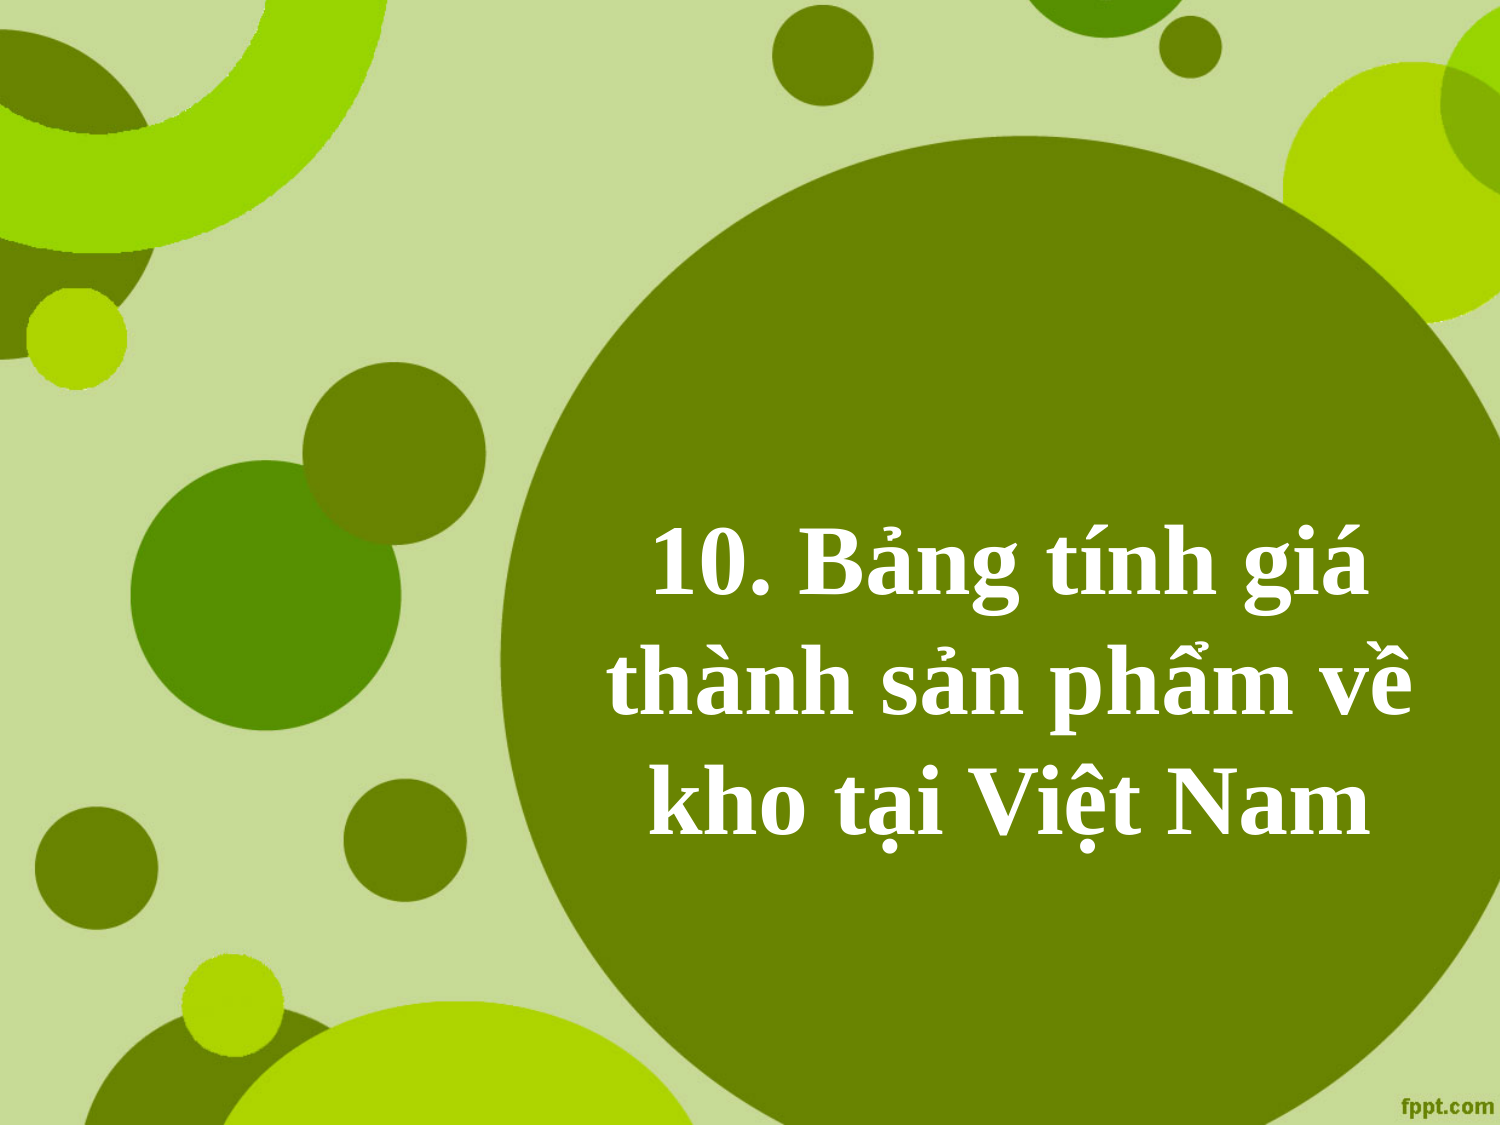

# 10. Bảng tính giá thành sản phẩm về kho tại Việt Nam